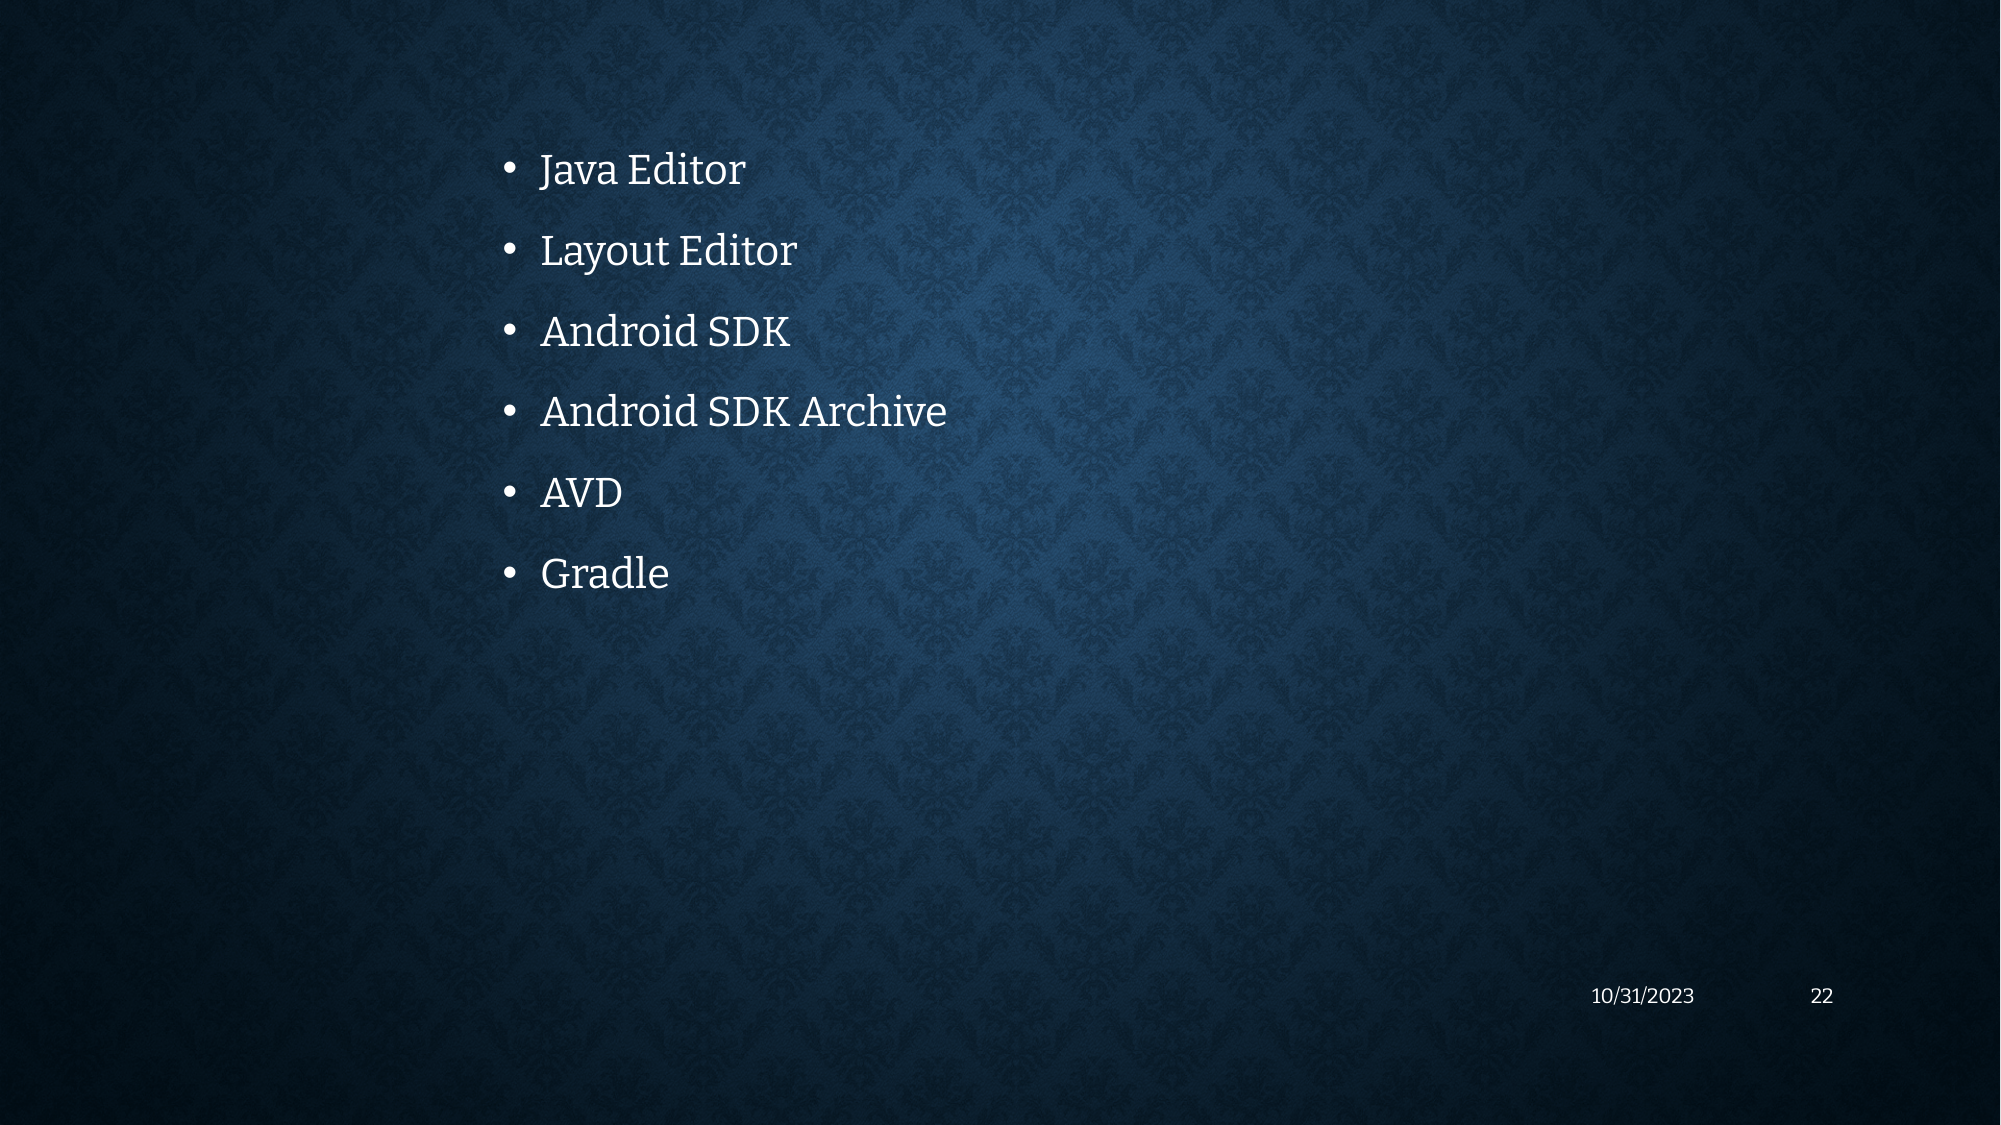

Java Editor
Layout Editor
Android SDK
Android SDK Archive
AVD
Gradle

10/31/2023
22